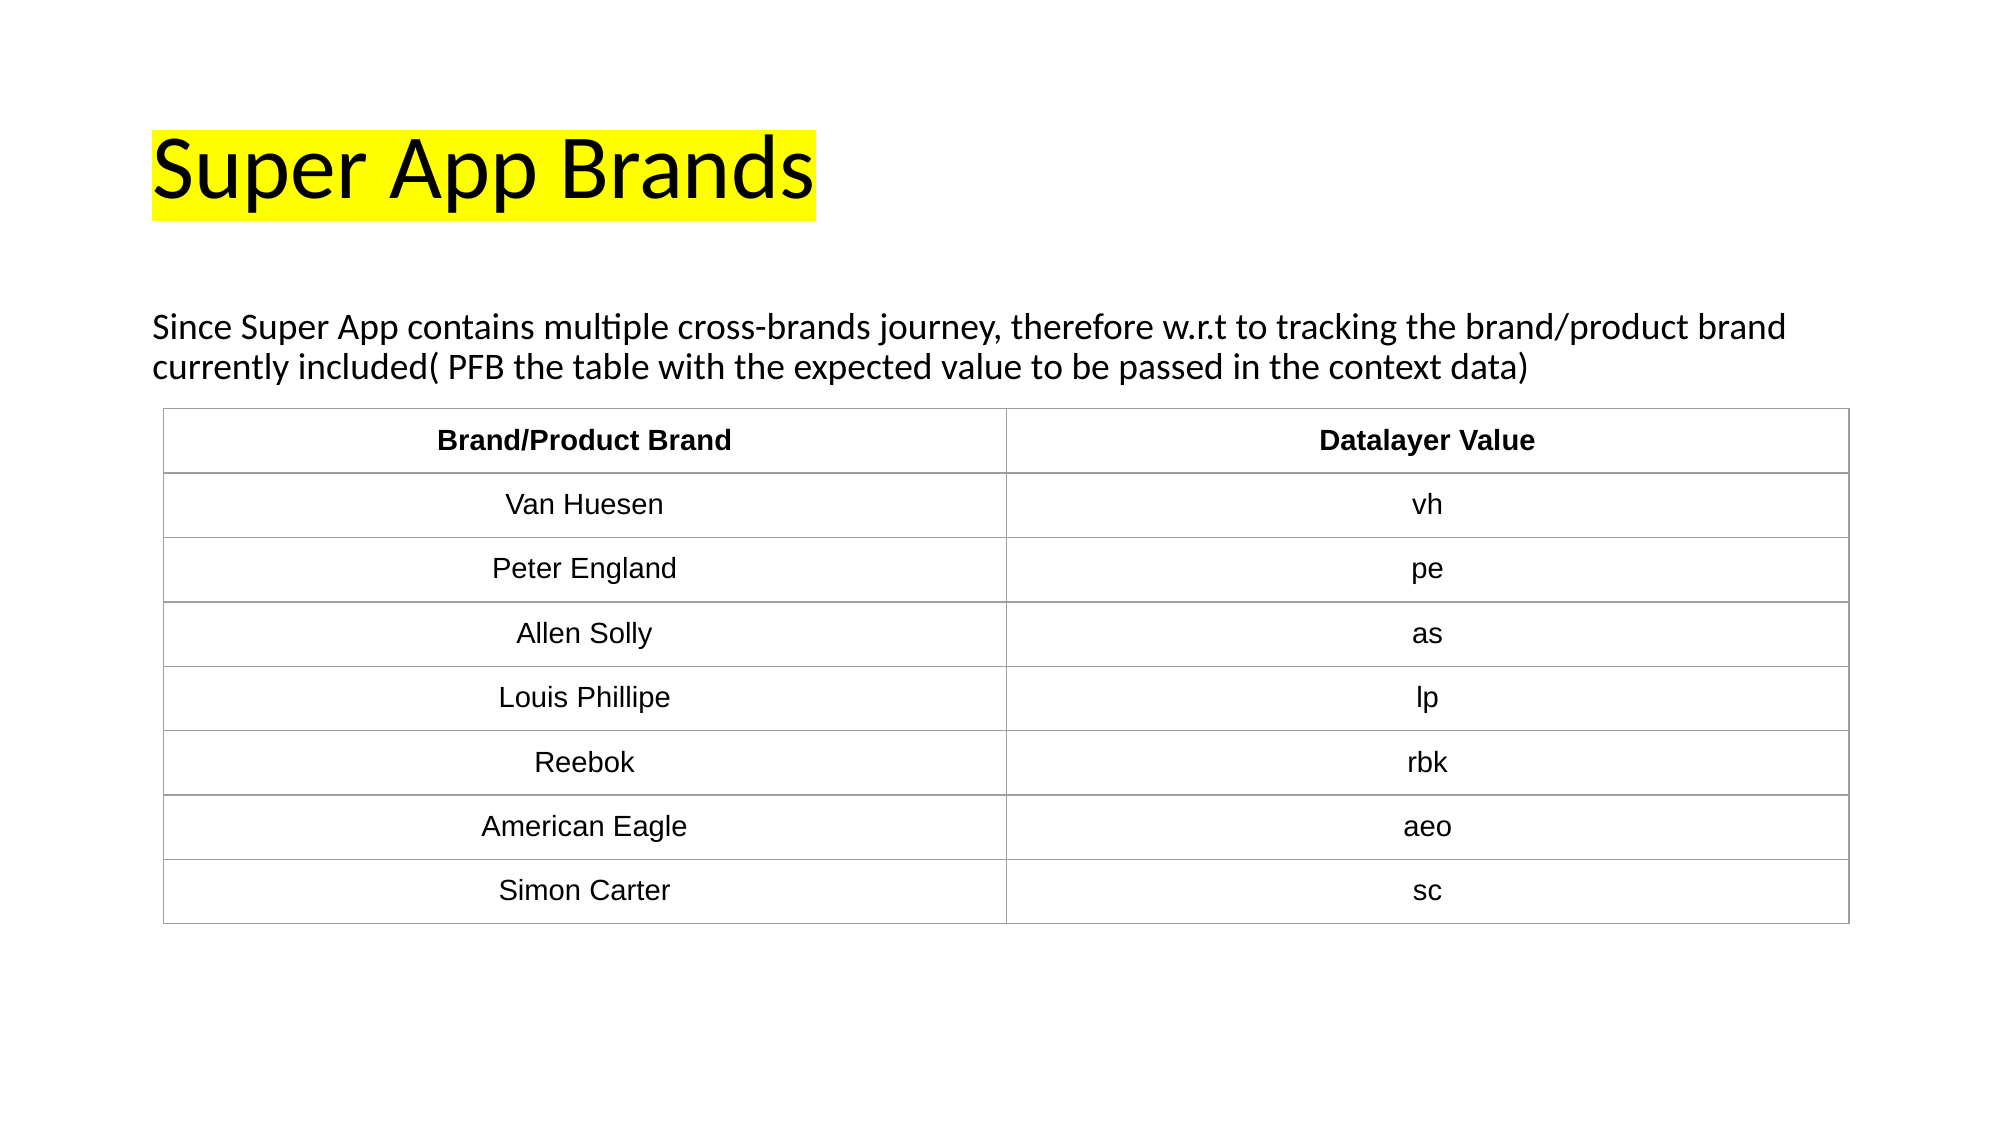

# Super App Brands
Since Super App contains multiple cross-brands journey, therefore w.r.t to tracking the brand/product brand currently included( PFB the table with the expected value to be passed in the context data)

| Brand/Product Brand | Datalayer Value |
| --- | --- |
| Van Huesen | vh |
| Peter England | pe |
| Allen Solly | as |
| Louis Phillipe | lp |
| Reebok | rbk |
| American Eagle | aeo |
| Simon Carter | sc |